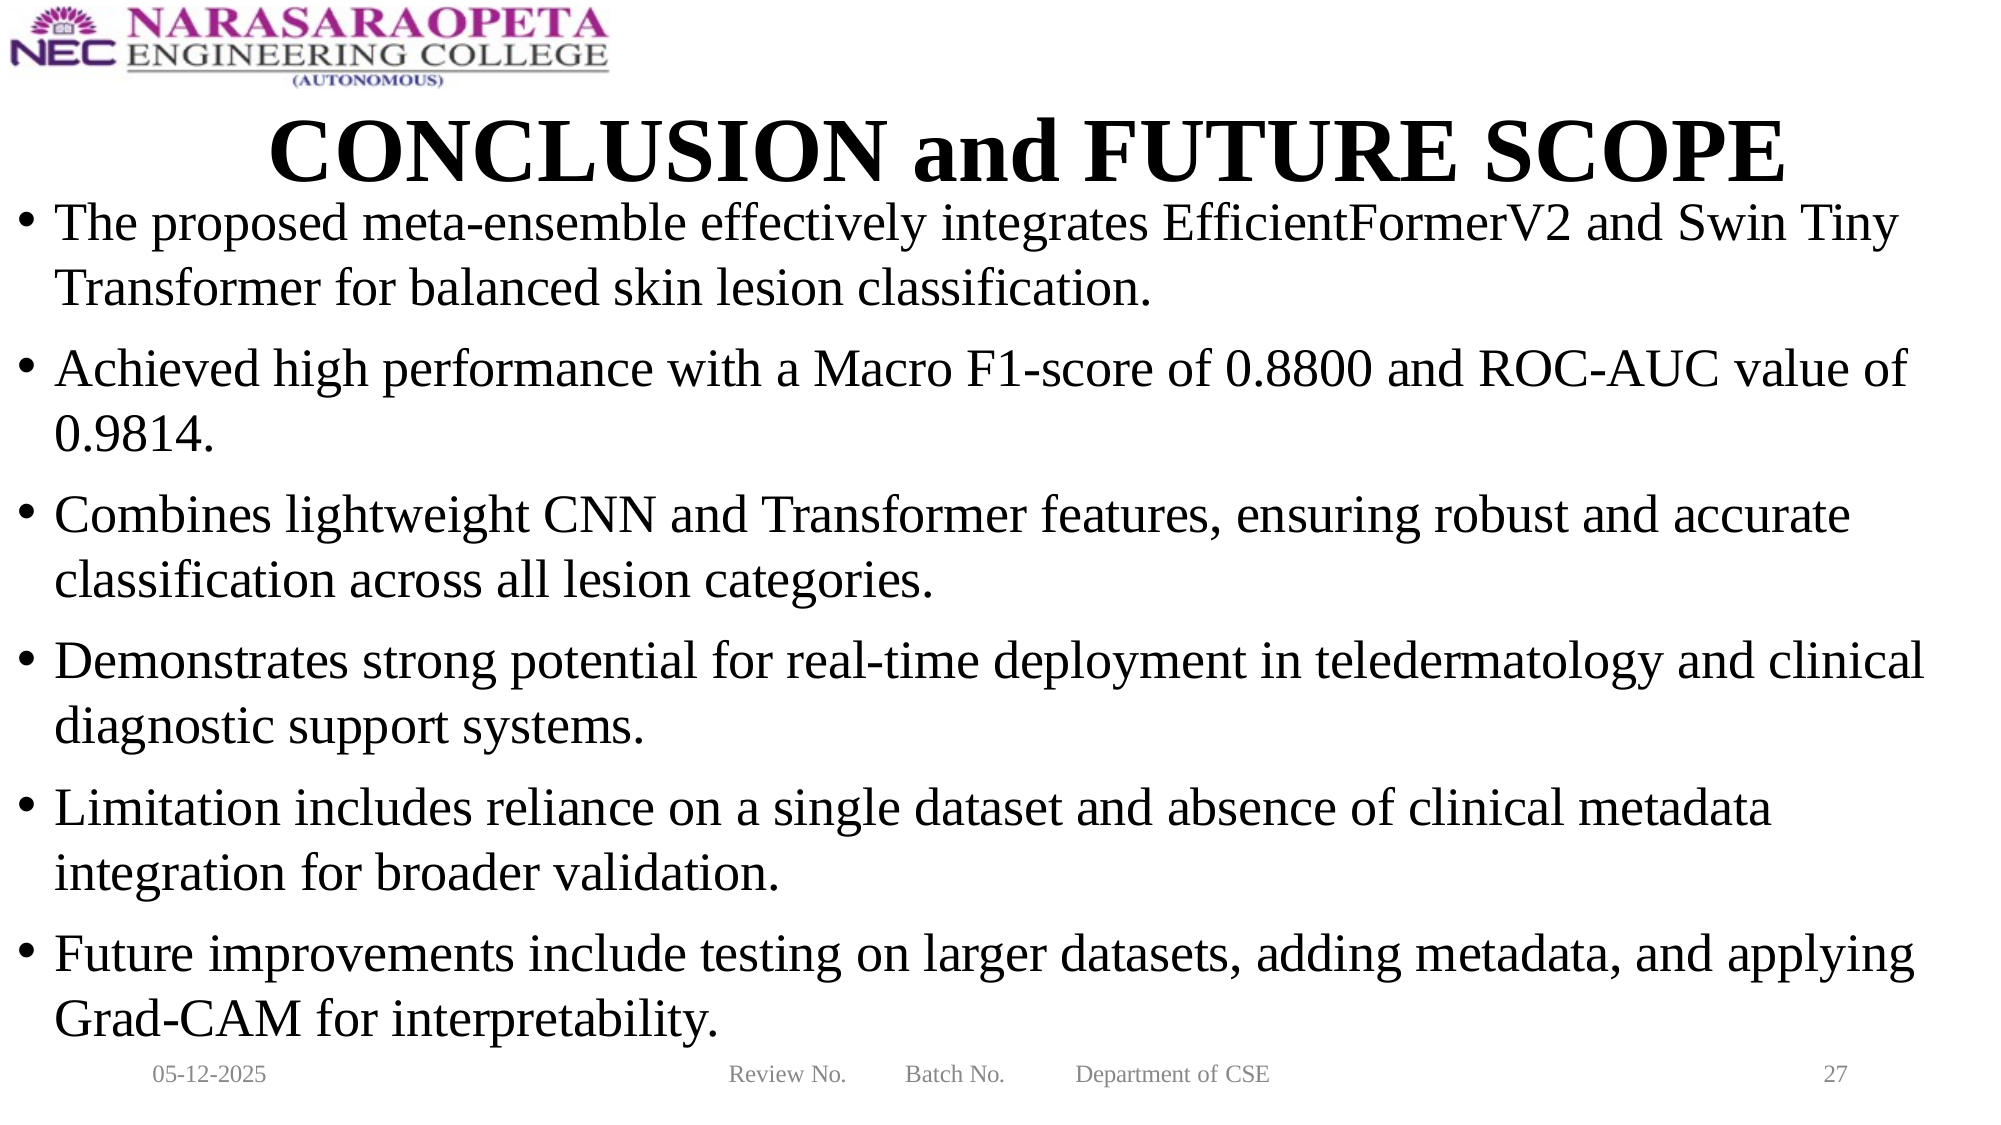

# CONCLUSION and FUTURE SCOPE
The proposed meta-ensemble effectively integrates EfficientFormerV2 and Swin Tiny Transformer for balanced skin lesion classification.
Achieved high performance with a Macro F1-score of 0.8800 and ROC-AUC value of 0.9814.
Combines lightweight CNN and Transformer features, ensuring robust and accurate classification across all lesion categories.
Demonstrates strong potential for real-time deployment in teledermatology and clinical diagnostic support systems.
Limitation includes reliance on a single dataset and absence of clinical metadata integration for broader validation.
Future improvements include testing on larger datasets, adding metadata, and applying Grad-CAM for interpretability.
05-12-2025

Review No.
Batch No.
Department of CSE
27